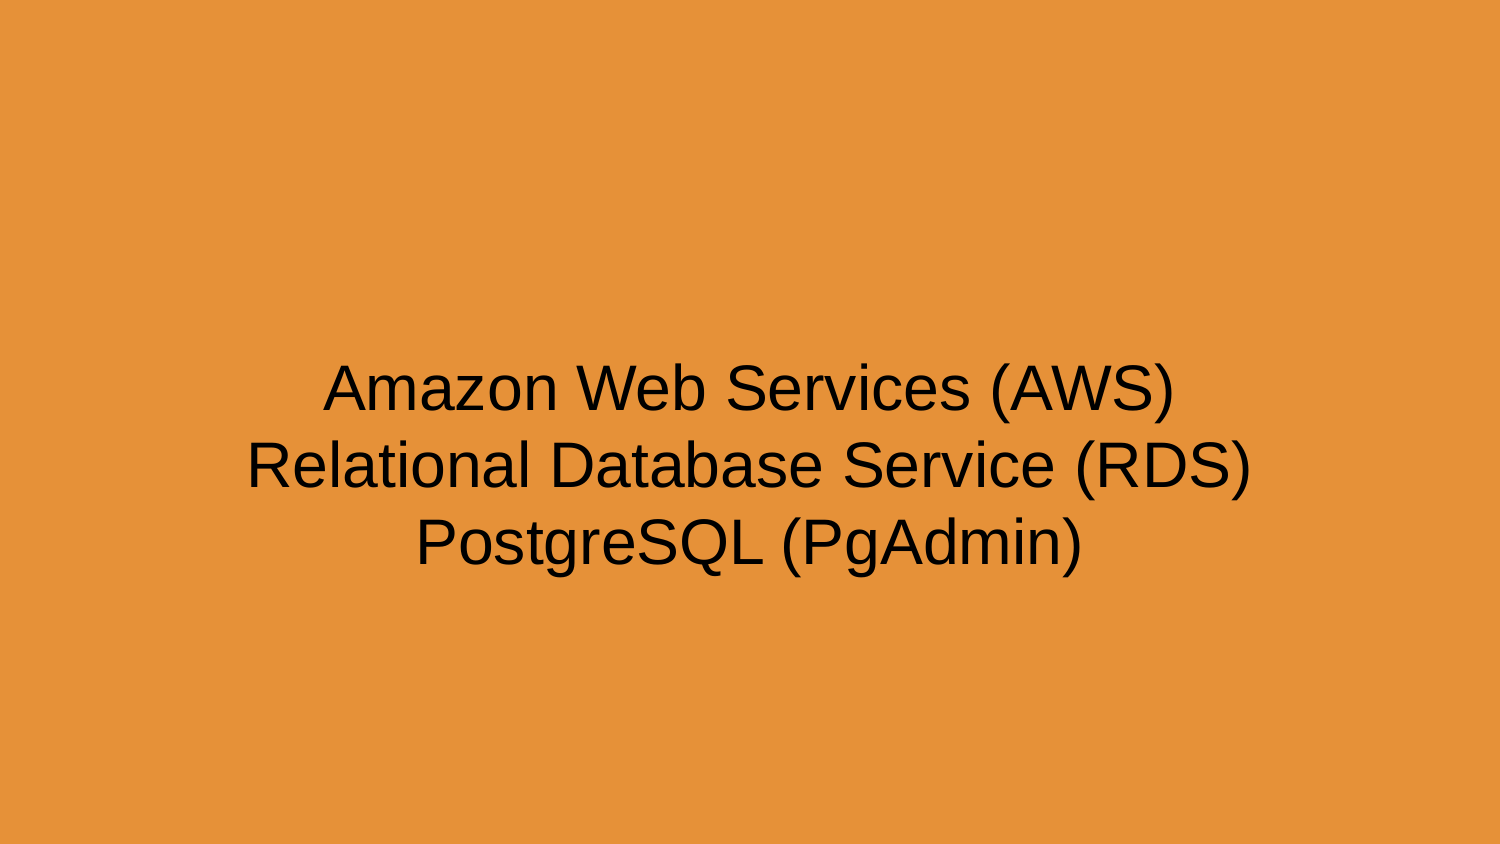

Amazon Web Services (AWS)
Relational Database Service (RDS)
PostgreSQL (PgAdmin)